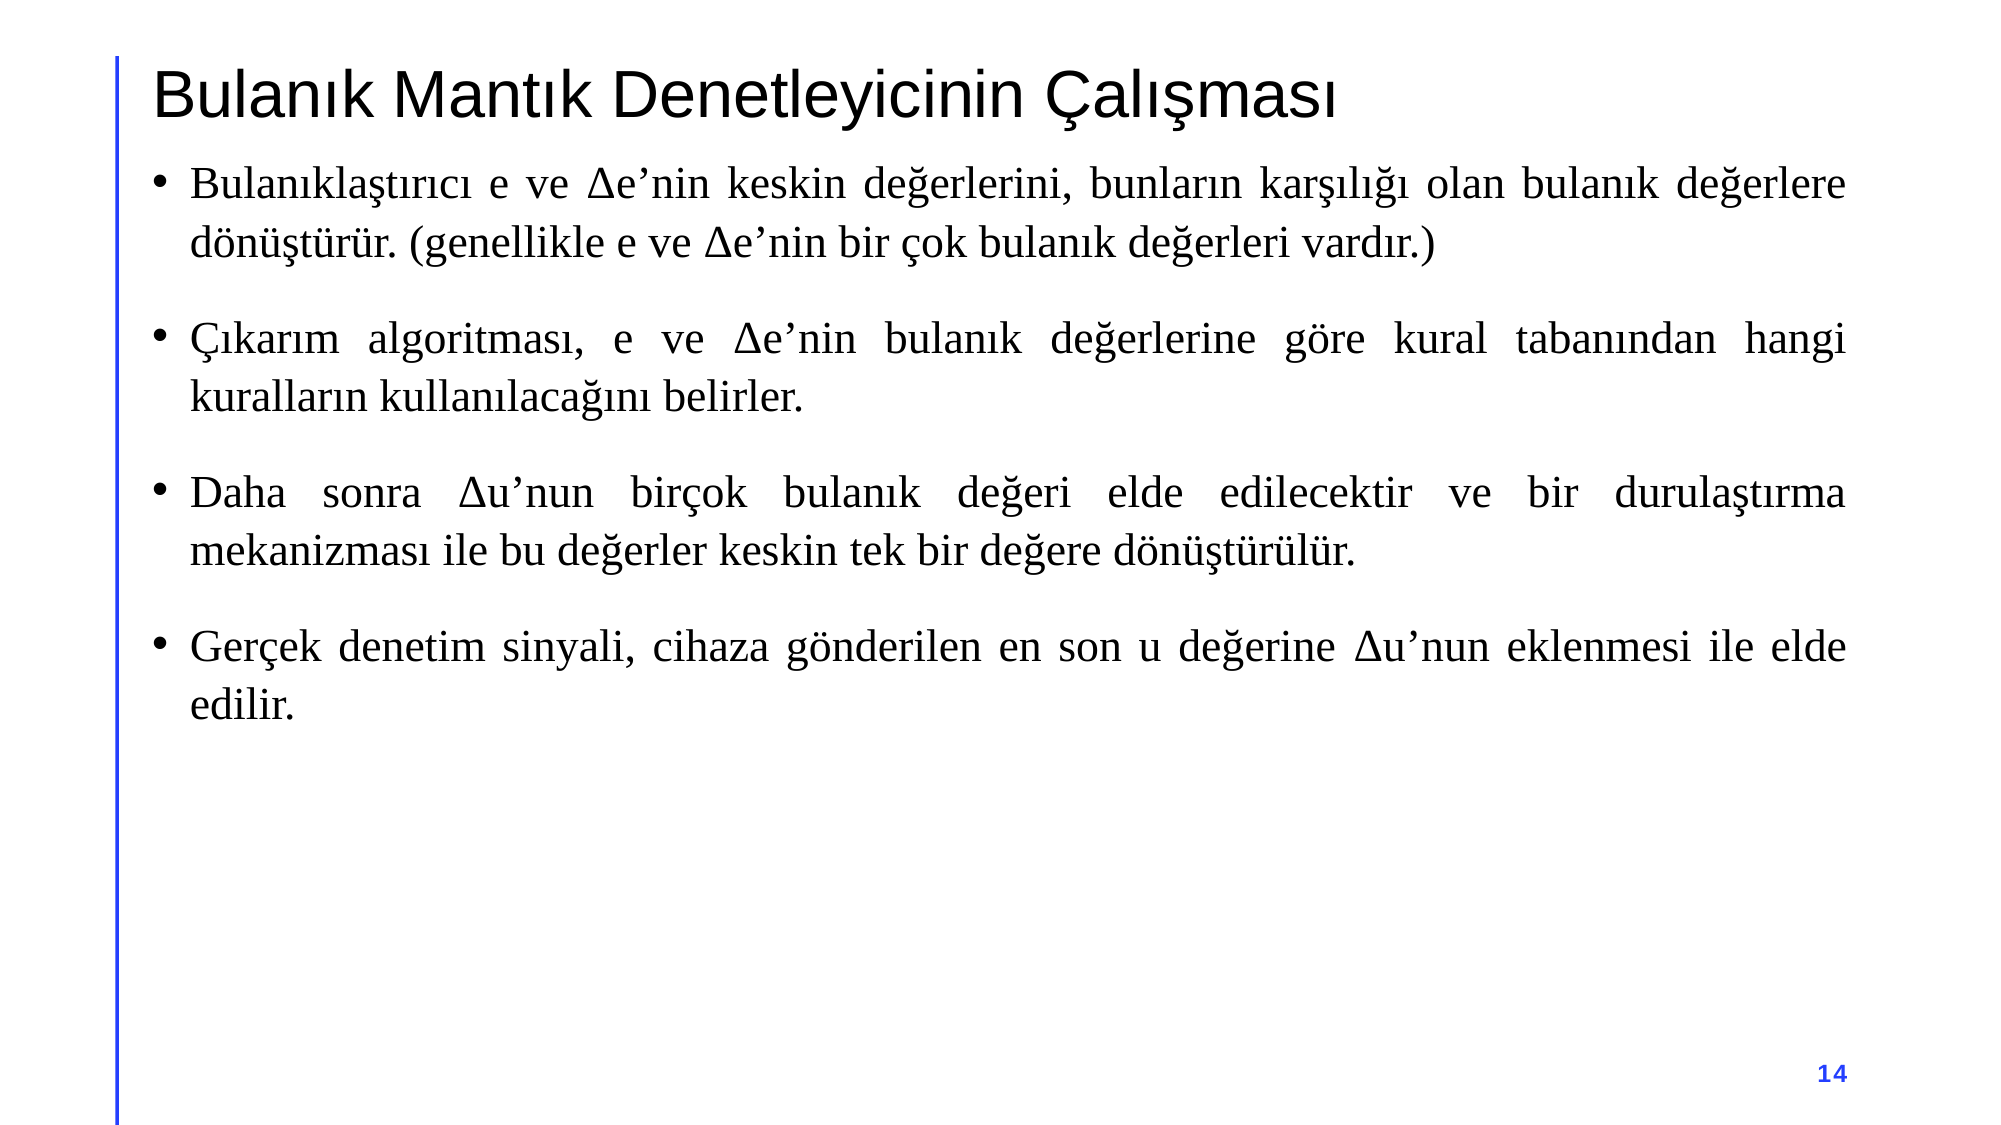

# Bulanık Mantık Denetleyicinin Çalışması
Bulanıklaştırıcı e ve Δe’nin keskin değerlerini, bunların karşılığı olan bulanık değerlere dönüştürür. (genellikle e ve Δe’nin bir çok bulanık değerleri vardır.)
Çıkarım algoritması, e ve Δe’nin bulanık değerlerine göre kural tabanından hangi kuralların kullanılacağını belirler.
Daha sonra Δu’nun birçok bulanık değeri elde edilecektir ve bir durulaştırma mekanizması ile bu değerler keskin tek bir değere dönüştürülür.
Gerçek denetim sinyali, cihaza gönderilen en son u değerine Δu’nun eklenmesi ile elde edilir.
14